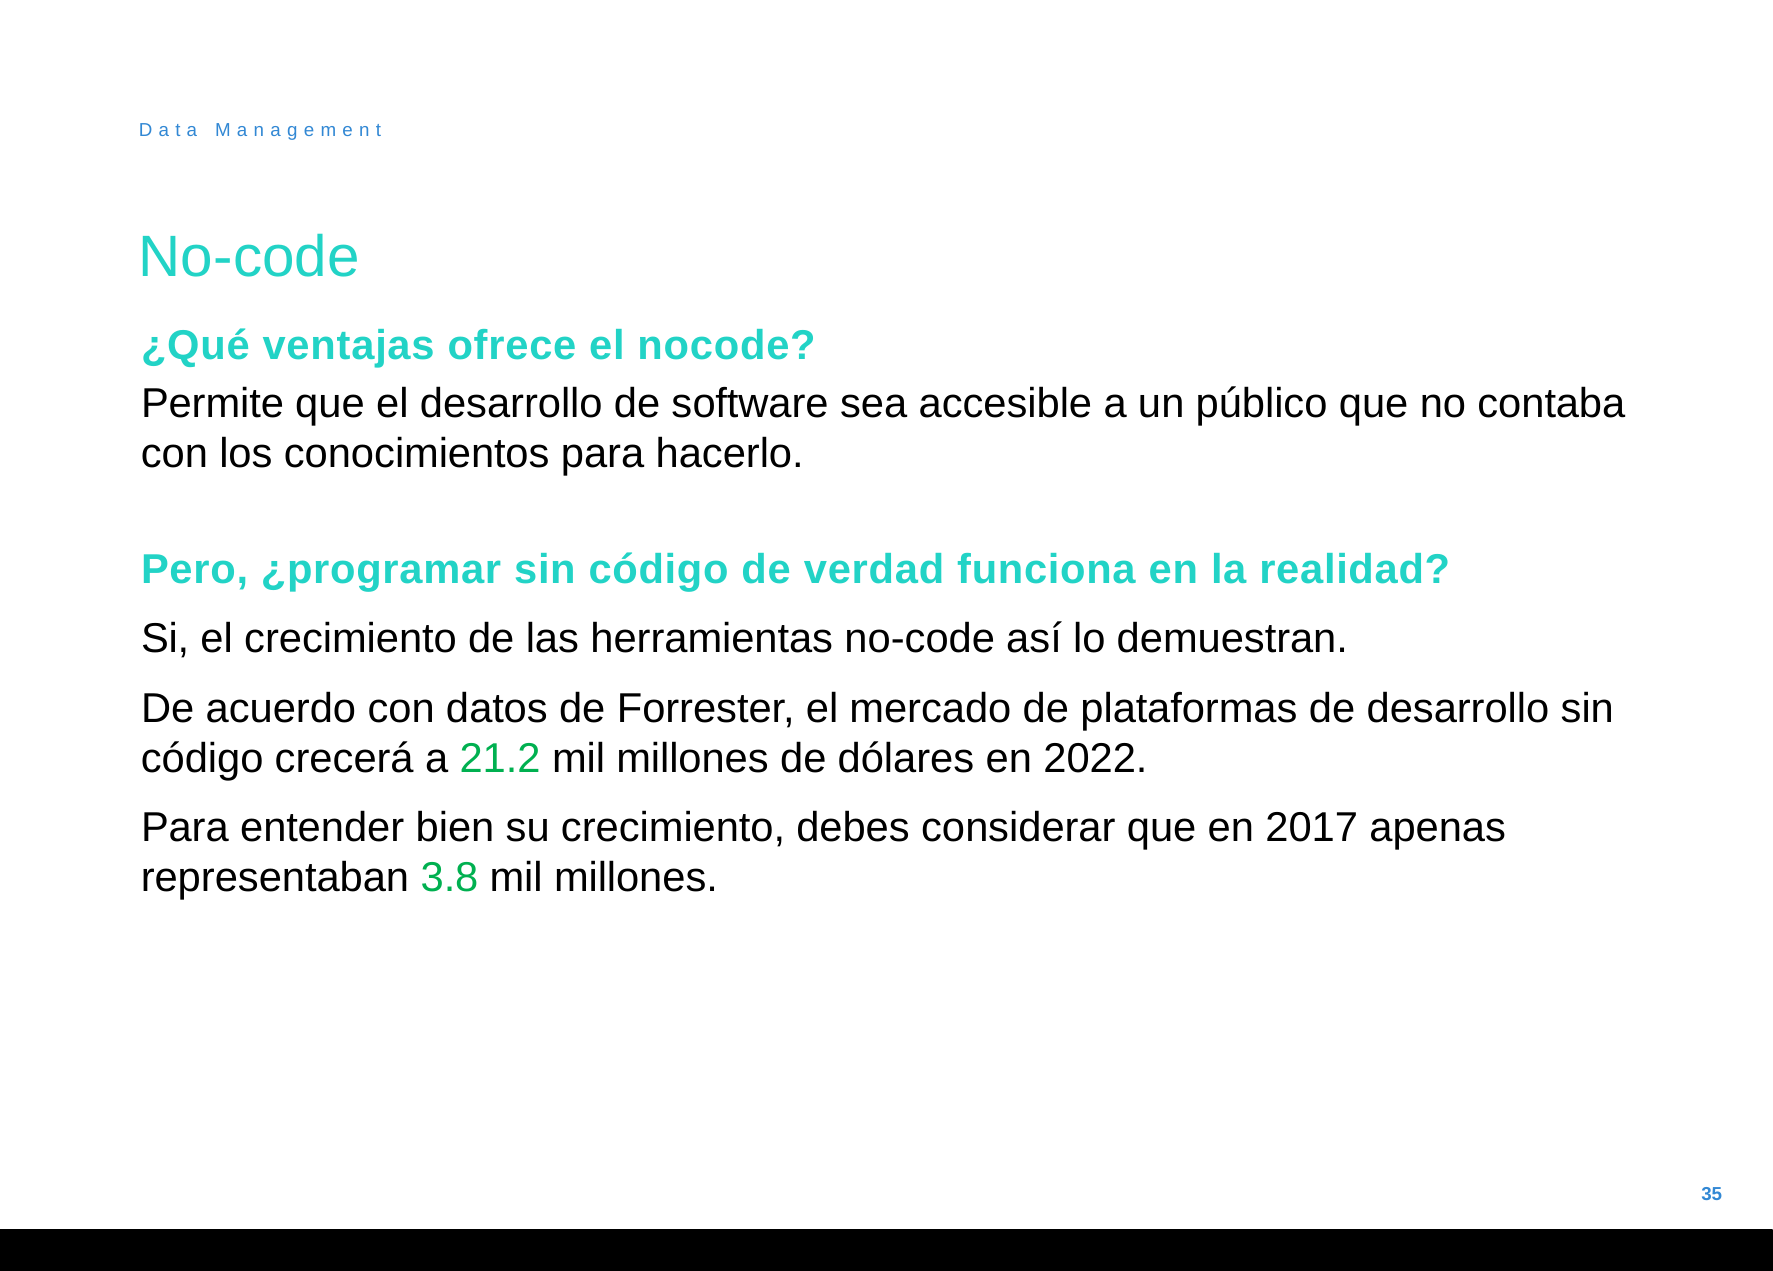

Data Management

# No-code
¿Qué ventajas ofrece el nocode?
Permite que el desarrollo de software sea accesible a un público que no contaba con los conocimientos para hacerlo.

Pero, ¿programar sin código de verdad funciona en la realidad?
Si, el crecimiento de las herramientas no-code así lo demuestran.
De acuerdo con datos de Forrester, el mercado de plataformas de desarrollo sin código crecerá a 21.2 mil millones de dólares en 2022.
Para entender bien su crecimiento, debes considerar que en 2017 apenas representaban 3.8 mil millones.

35